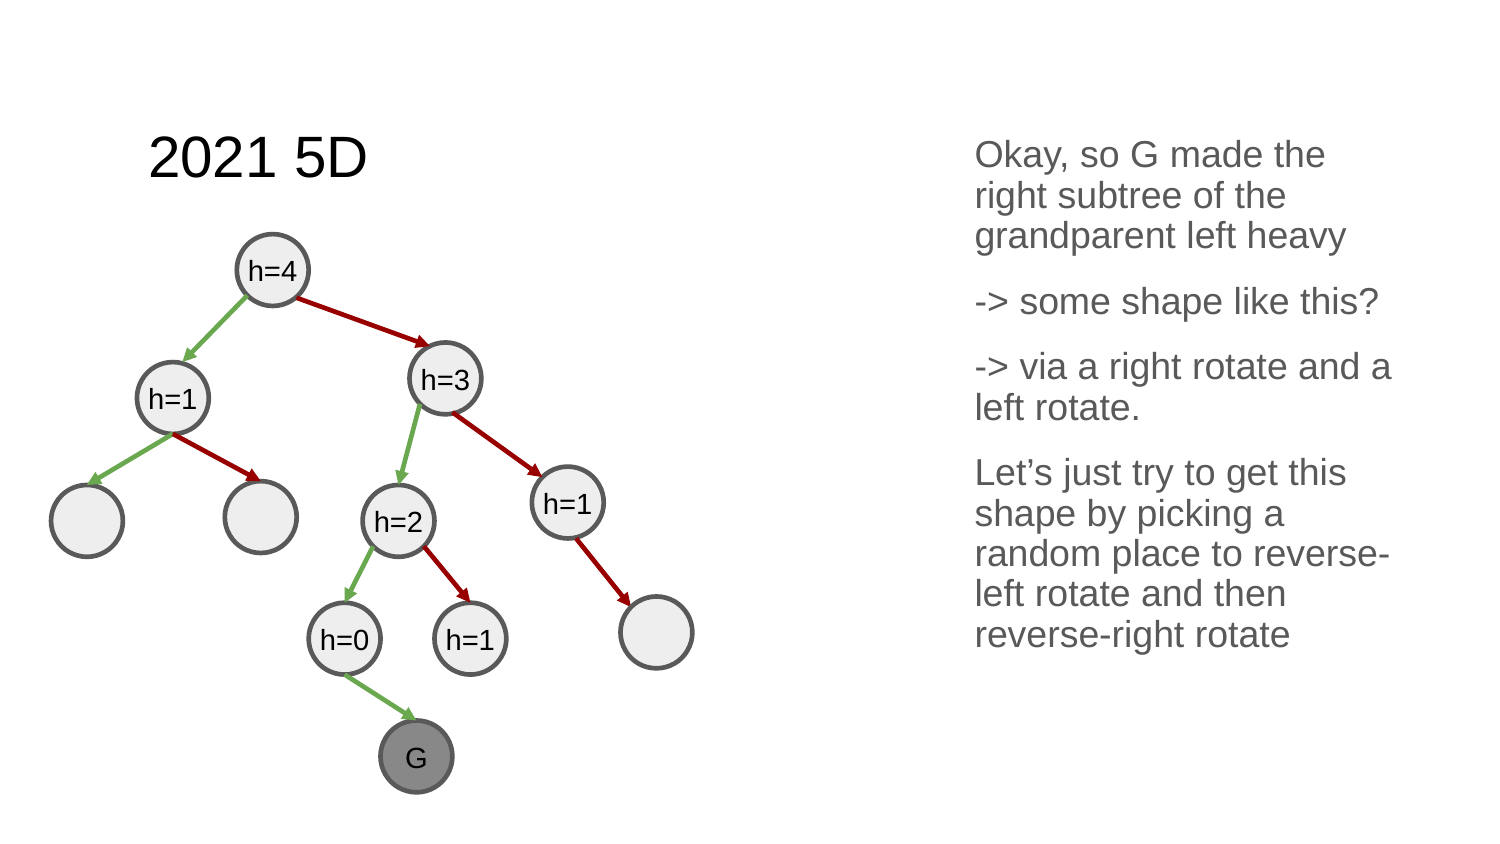

# 2021 5D
Okay, so G made the right subtree of the grandparent left heavy
-> some shape like this?
-> via a right rotate and a left rotate.
Let’s just try to get this shape by picking a random place to reverse-left rotate and then reverse-right rotate
h=4
h=3
h=1
h=1

h=2

h=1
h=0
G